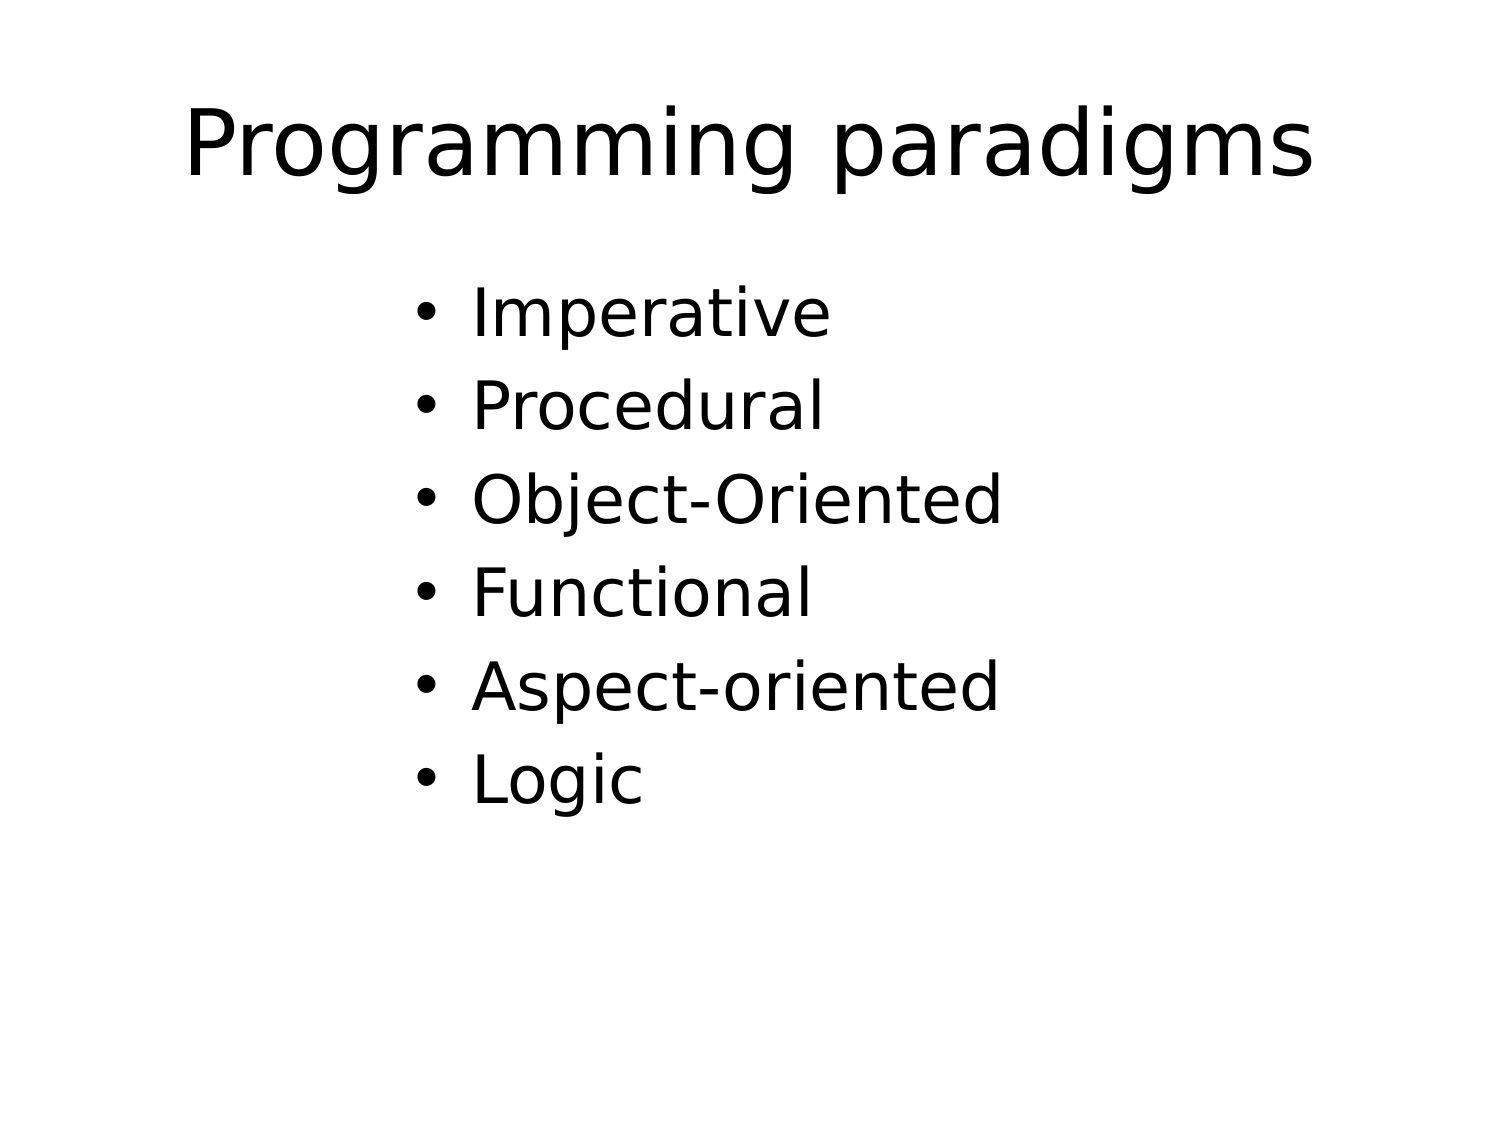

# Programming paradigms
Imperative
Procedural
Object-Oriented
Functional
Aspect-oriented
Logic